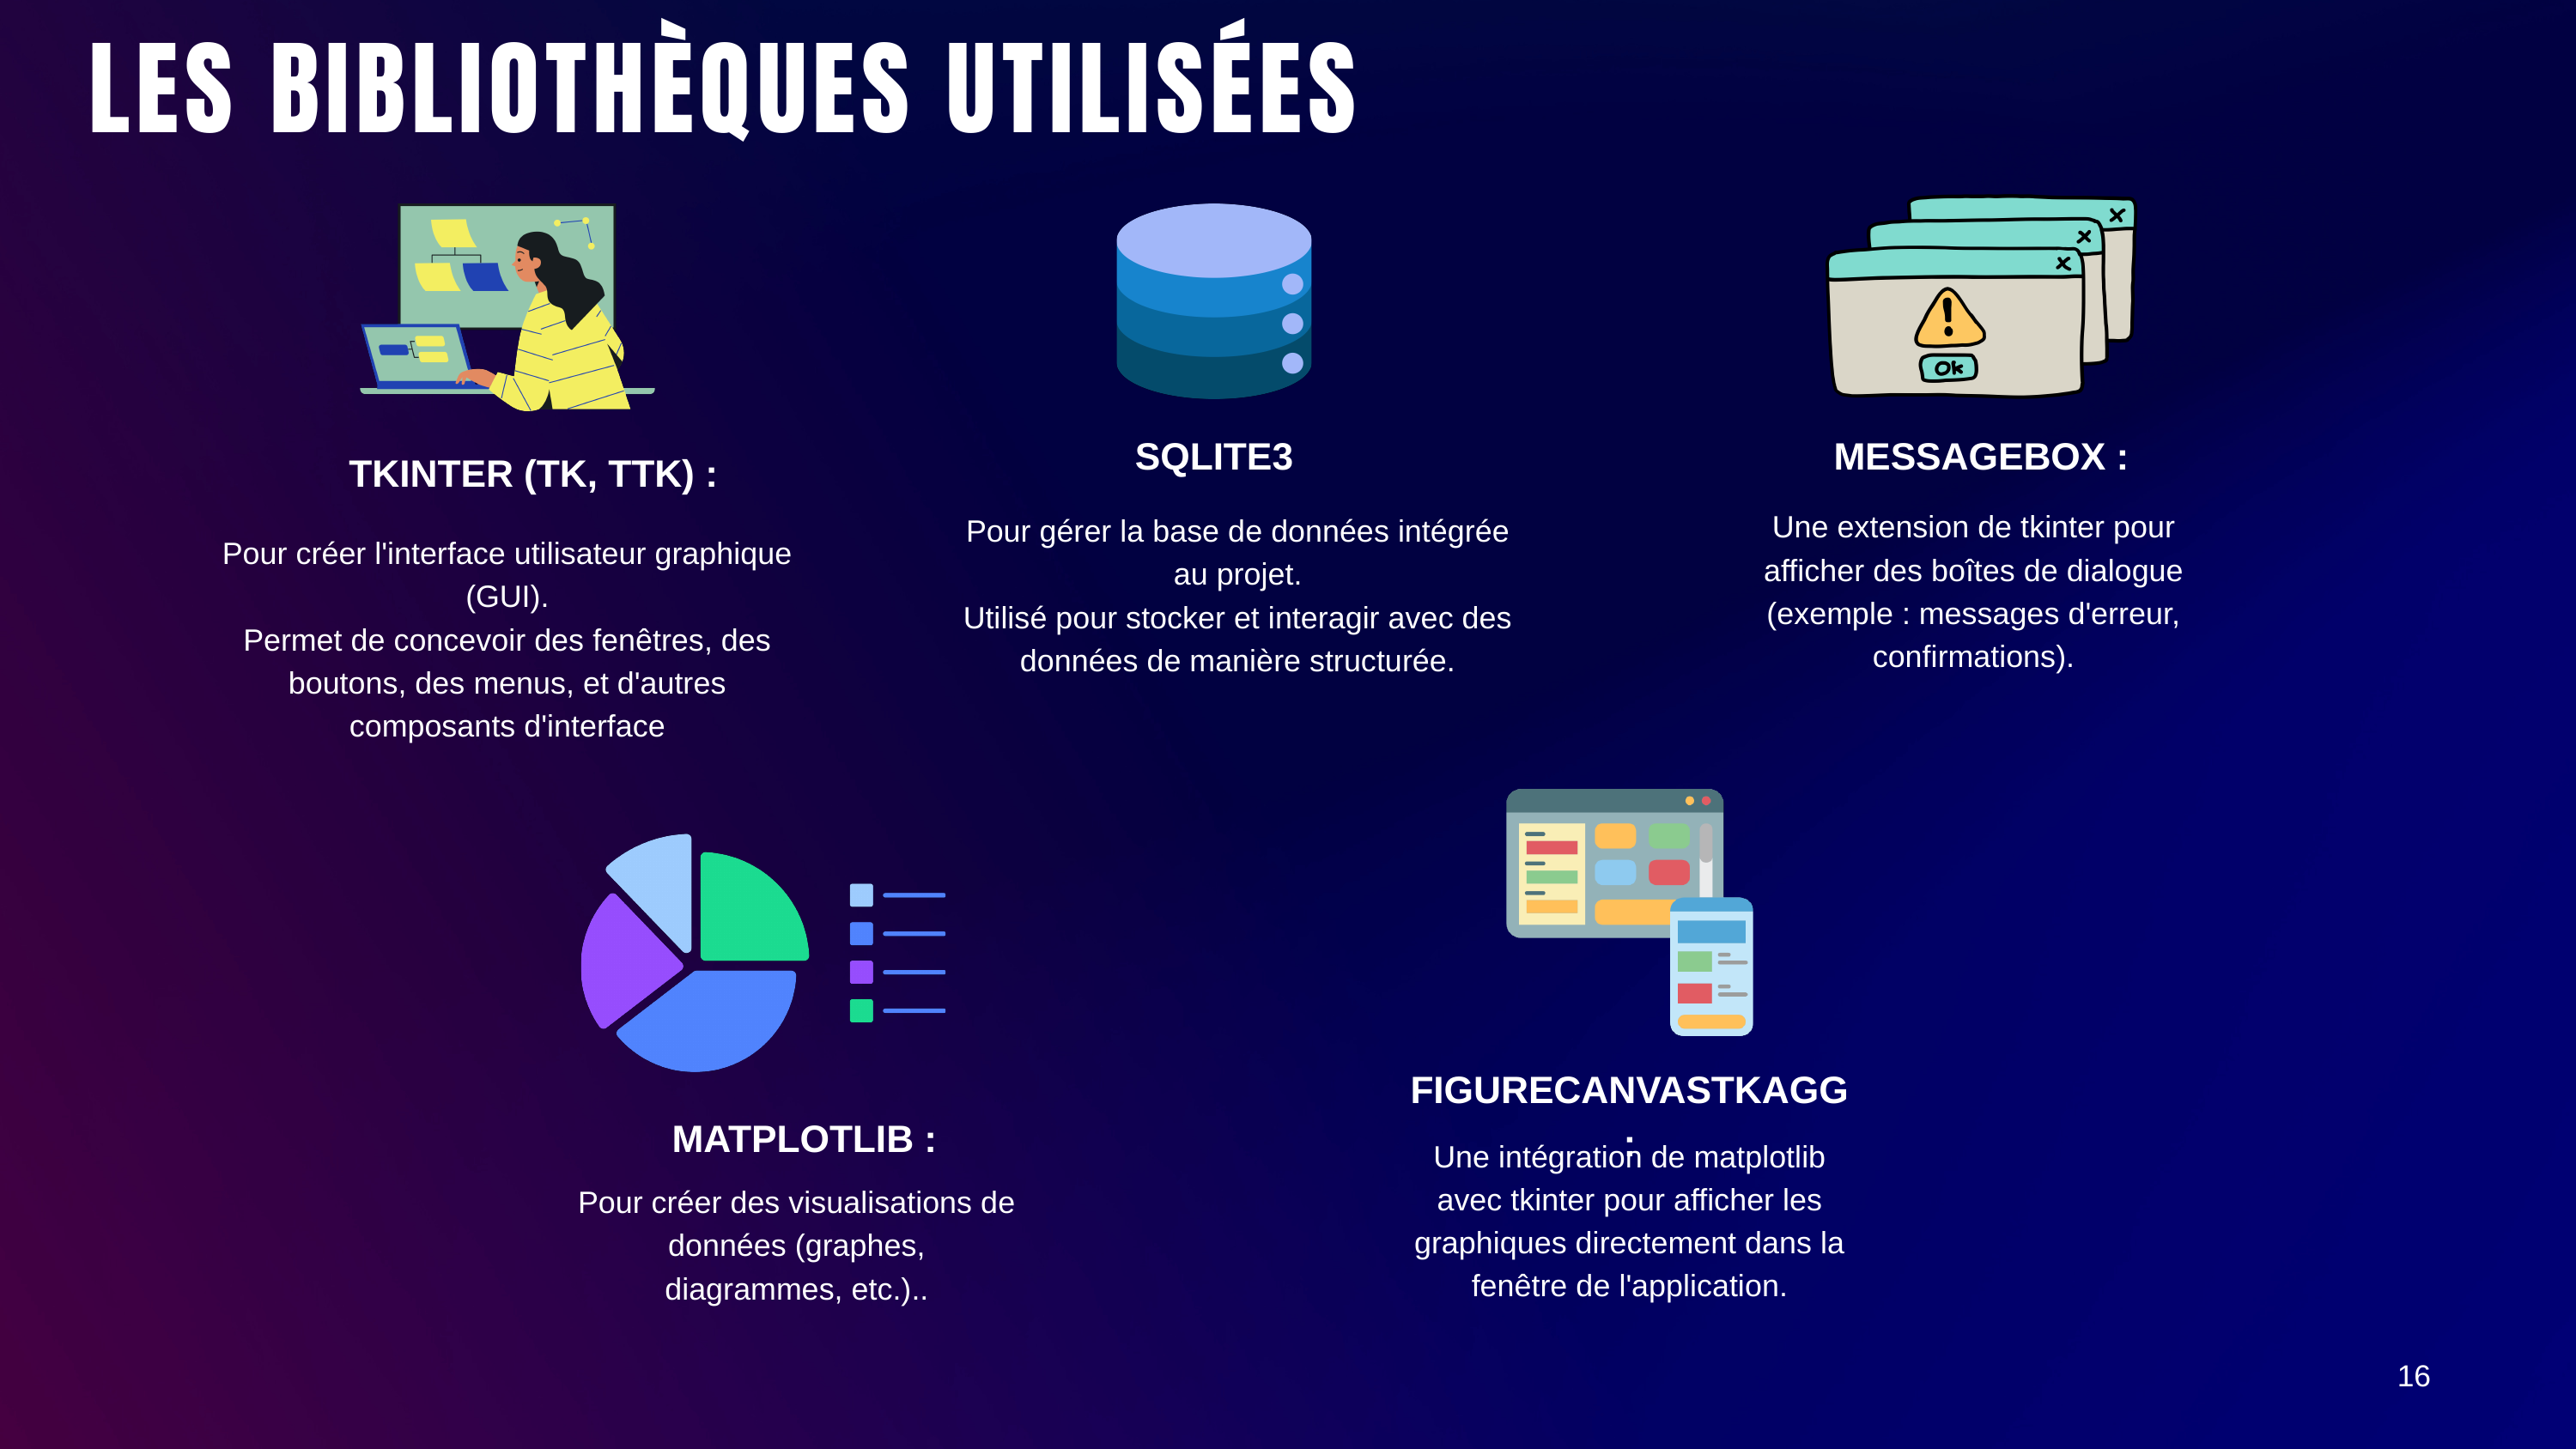

LES BIBLIOTHÈQUES UTILISÉES

SQLITE3
MESSAGEBOX :
TKINTER (TK, TTK) :
Une extension de tkinter pour afficher des boîtes de dialogue (exemple : messages d'erreur, confirmations).
Pour gérer la base de données intégrée au projet.
Utilisé pour stocker et interagir avec des données de manière structurée.

Pour créer l'interface utilisateur graphique (GUI).
Permet de concevoir des fenêtres, des boutons, des menus, et d'autres composants d'interface

FIGURECANVASTKAGG :
MATPLOTLIB :
Une intégration de matplotlib avec tkinter pour afficher les graphiques directement dans la fenêtre de l'application.
Pour créer des visualisations de données (graphes, diagrammes, etc.)..

16